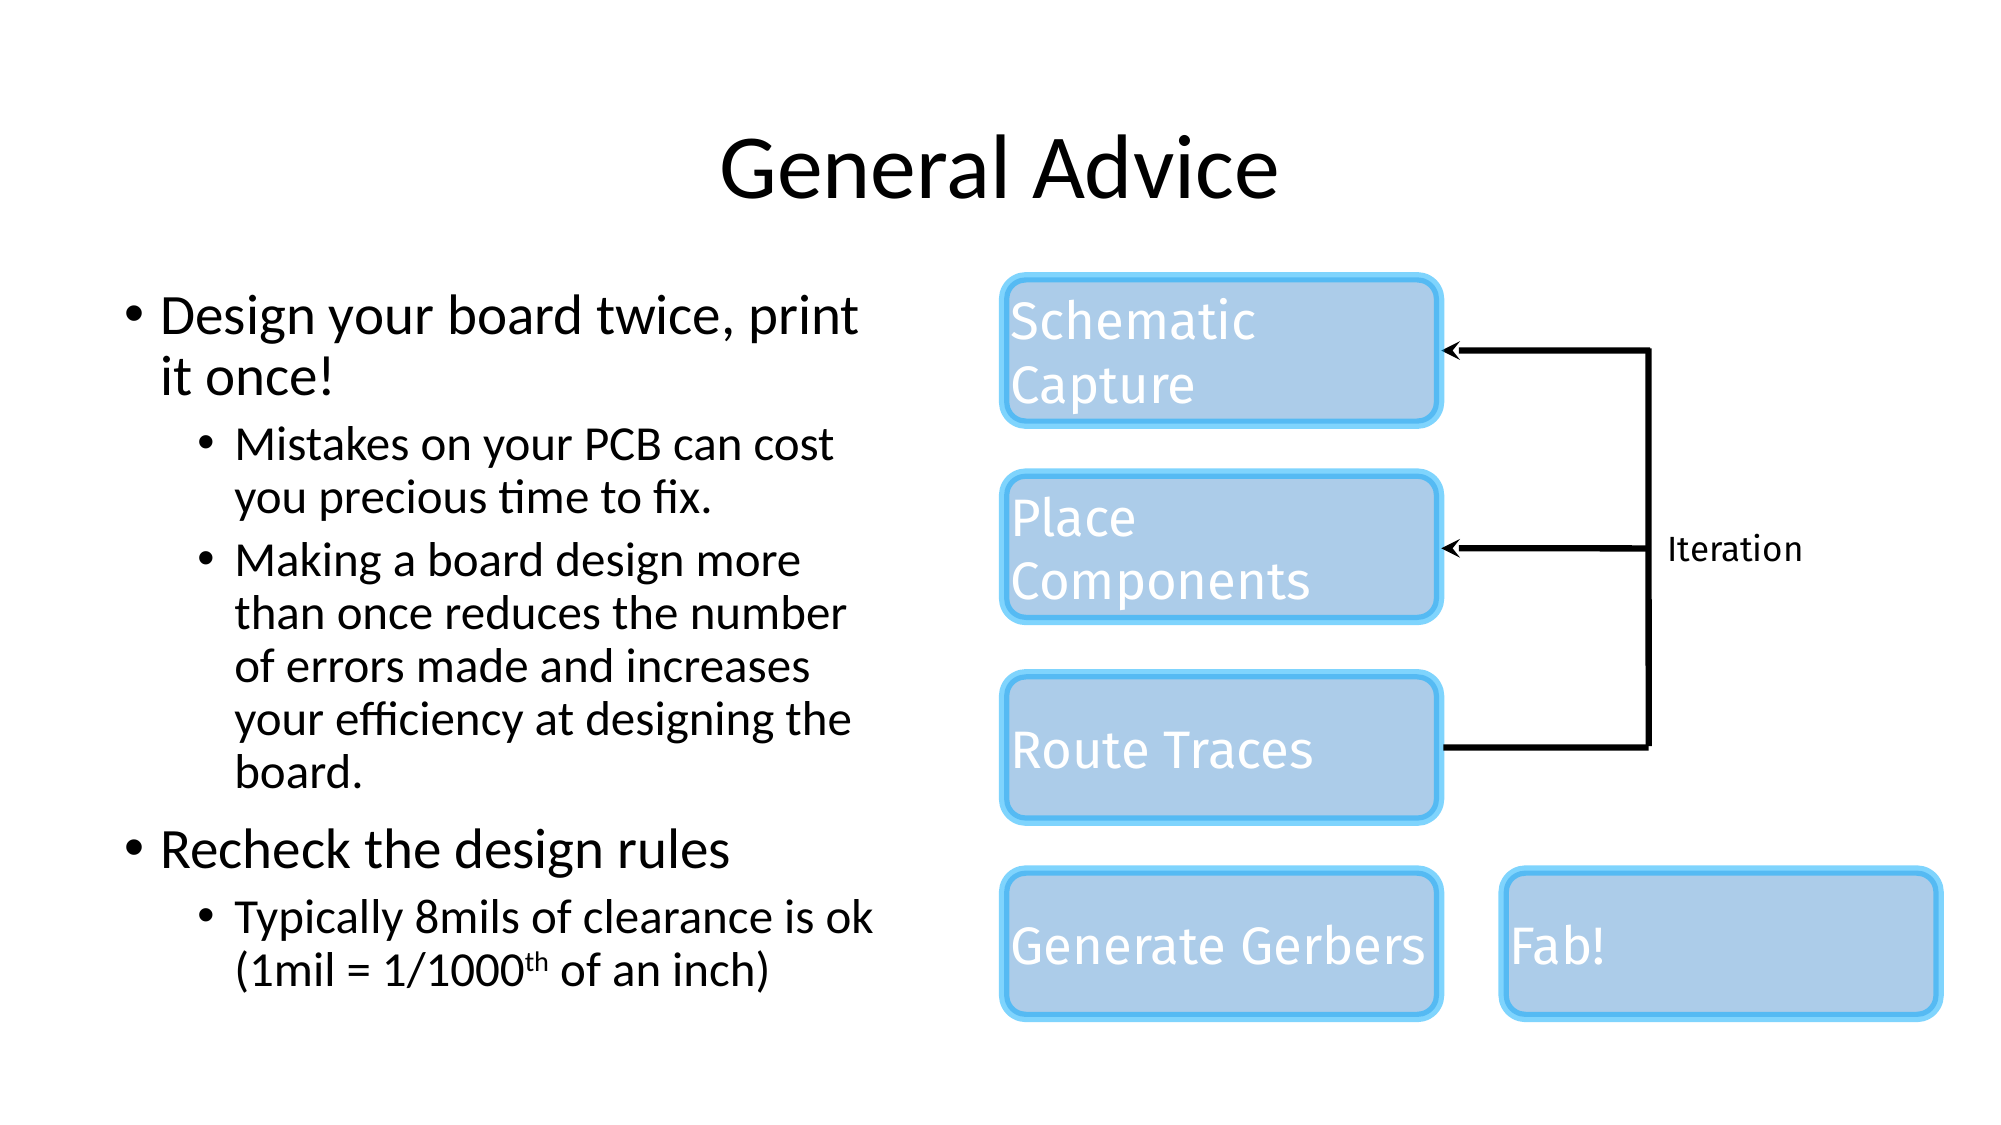

# General Advice
Design your board twice, print it once!
Mistakes on your PCB can cost you precious time to fix.
Making a board design more than once reduces the number of errors made and increases your efficiency at designing the board.
Recheck the design rules
Typically 8mils of clearance is ok (1mil = 1/1000th of an inch)
Schematic Capture

Place Components
Iteration

Route Traces

Generate Gerbers
Fab!